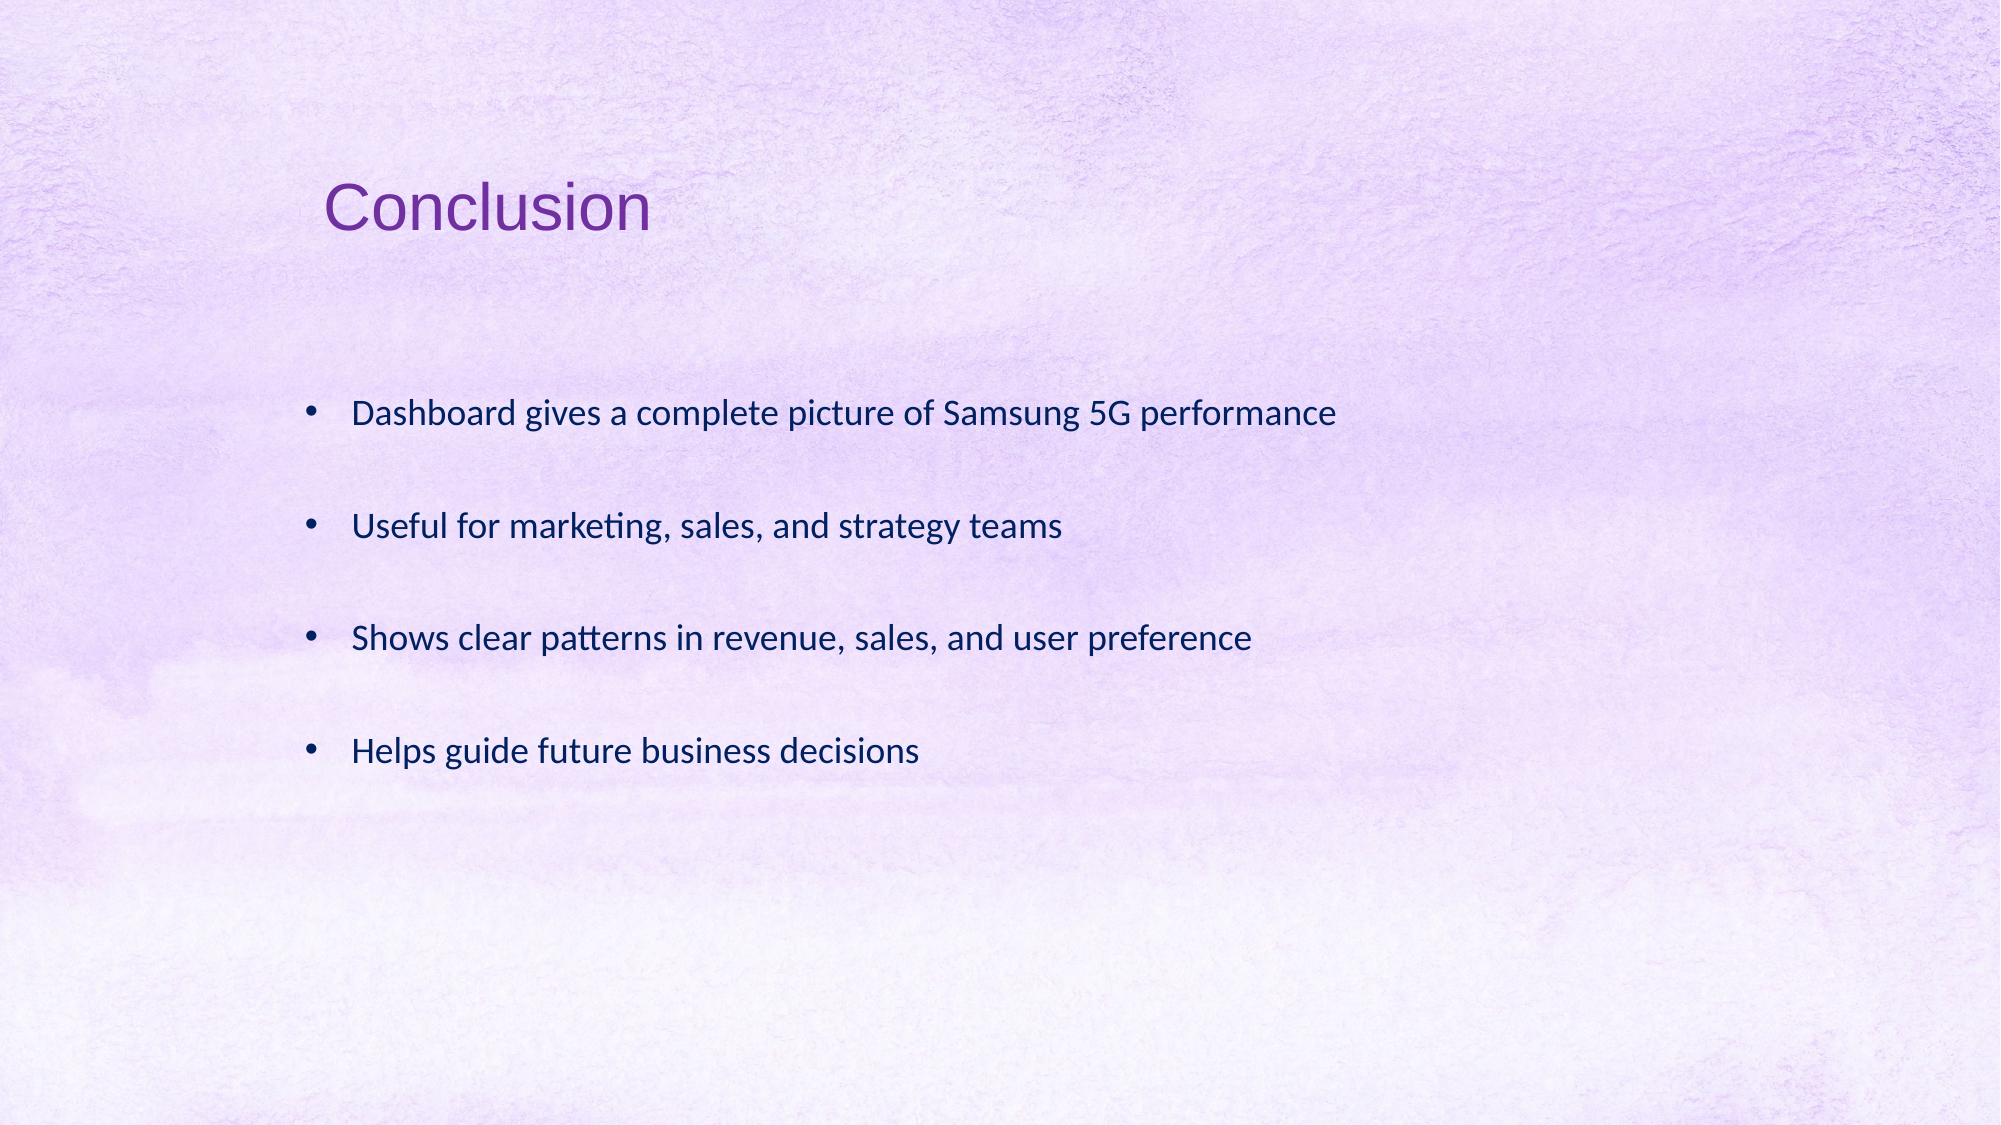

Conclusion
Dashboard gives a complete picture of Samsung 5G performance
Useful for marketing, sales, and strategy teams
Shows clear patterns in revenue, sales, and user preference
Helps guide future business decisions